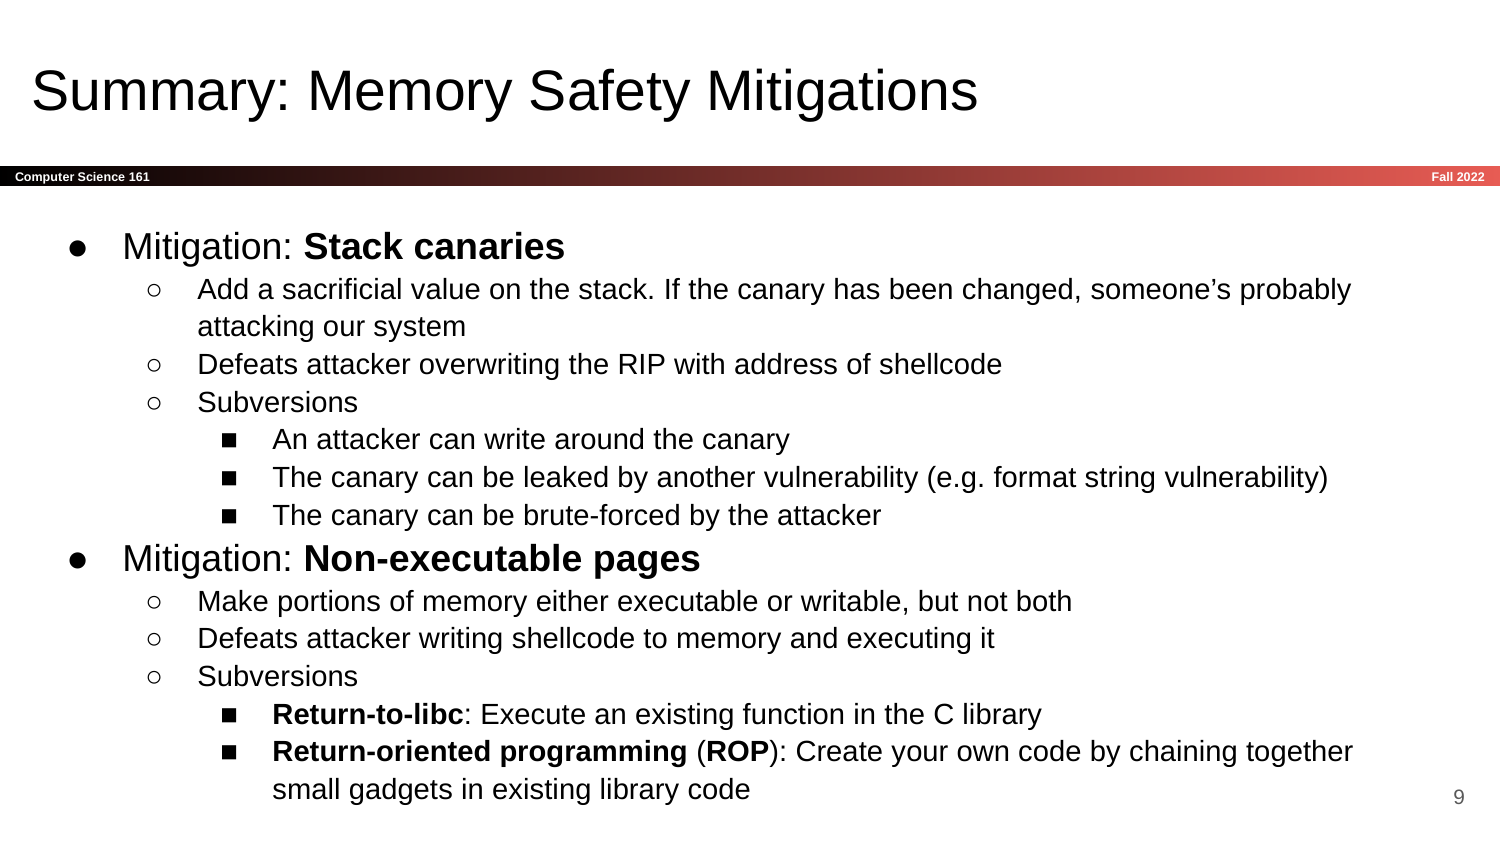

# Summary: Memory Safety Mitigations
Mitigation: Stack canaries
Add a sacrificial value on the stack. If the canary has been changed, someone’s probably attacking our system
Defeats attacker overwriting the RIP with address of shellcode
Subversions
An attacker can write around the canary
The canary can be leaked by another vulnerability (e.g. format string vulnerability)
The canary can be brute-forced by the attacker
Mitigation: Non-executable pages
Make portions of memory either executable or writable, but not both
Defeats attacker writing shellcode to memory and executing it
Subversions
Return-to-libc: Execute an existing function in the C library
Return-oriented programming (ROP): Create your own code by chaining together small gadgets in existing library code
9